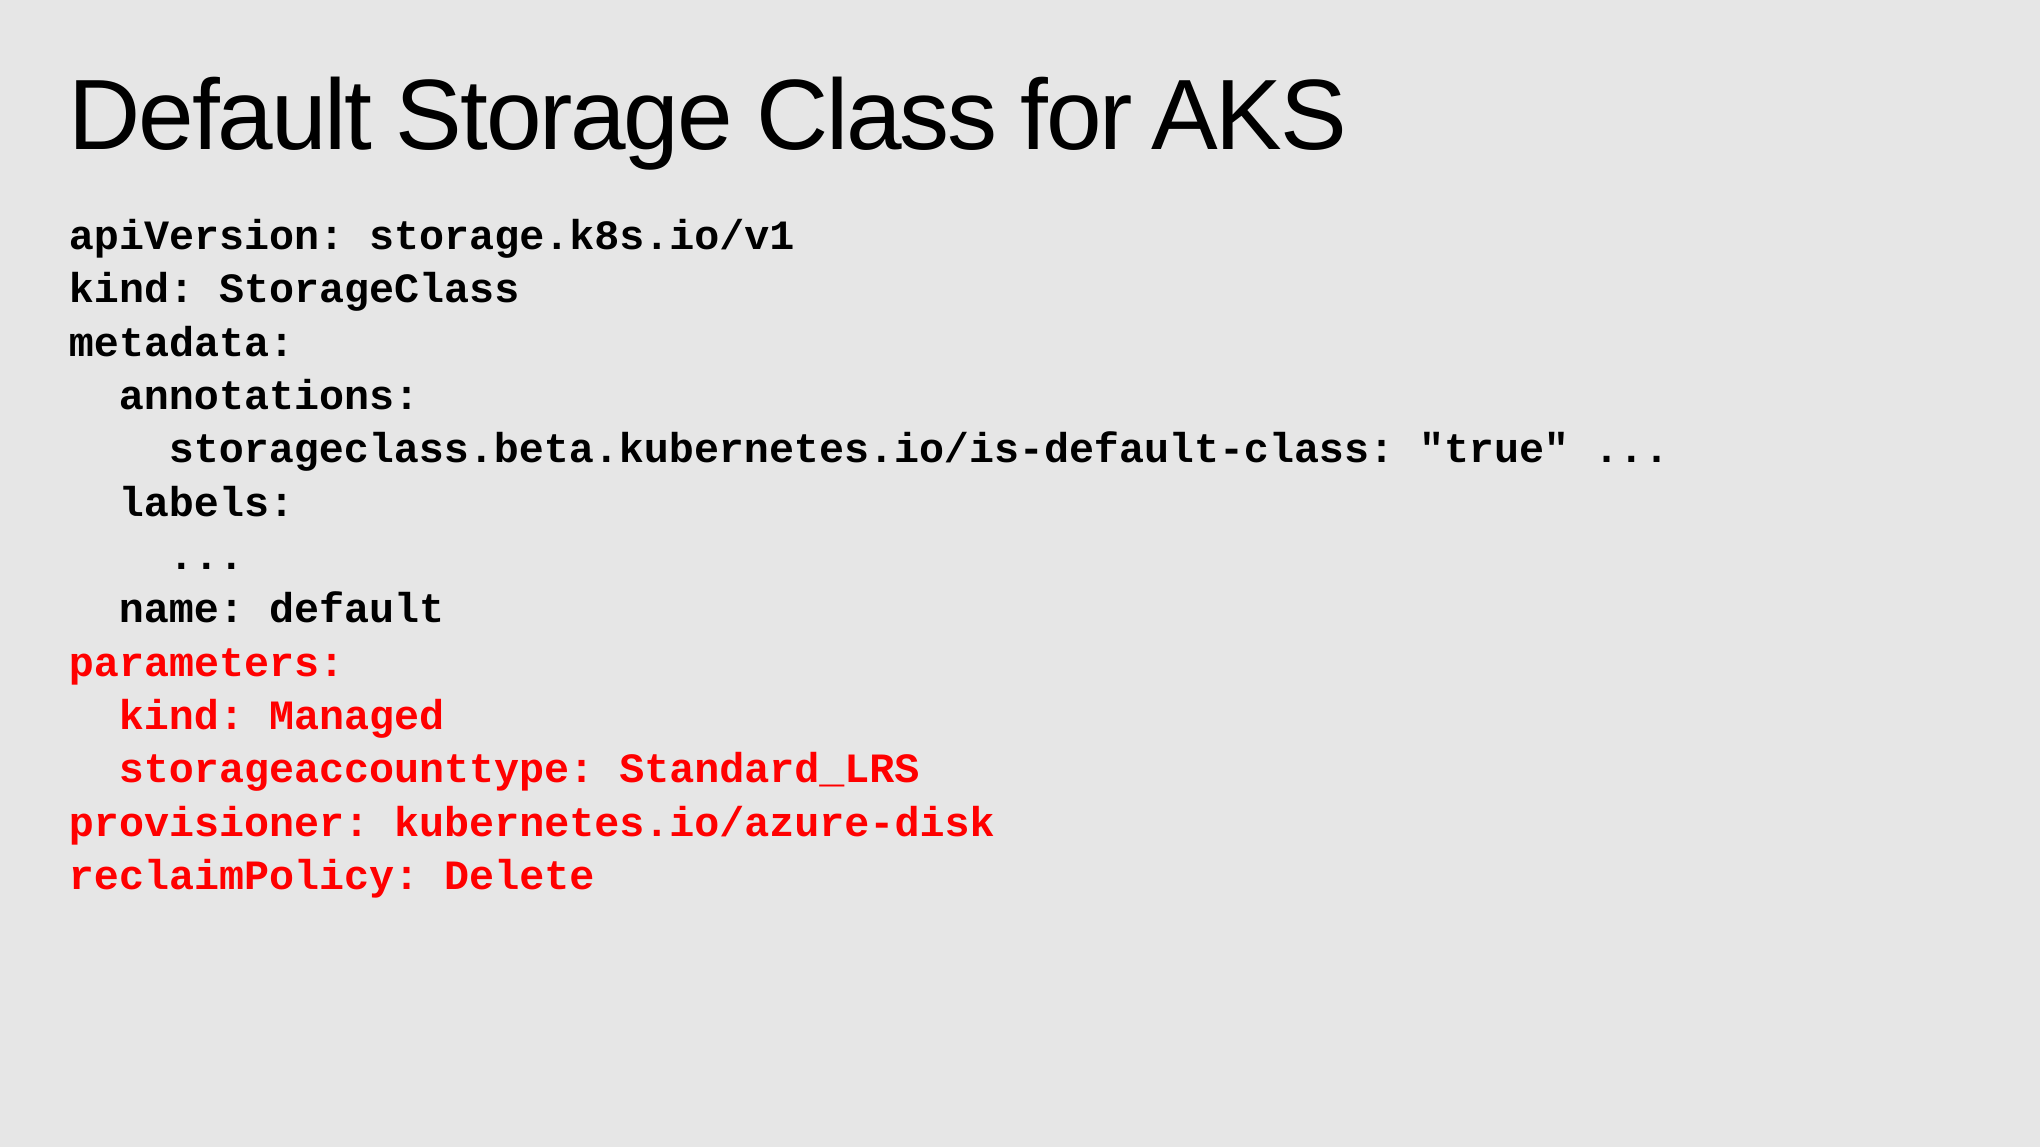

# Default Storage Class for AKS
apiVersion: storage.k8s.io/v1
kind: StorageClass
metadata:
  annotations:
    storageclass.beta.kubernetes.io/is-default-class: "true" ...
  labels:
    ...
  name: default
parameters:
  kind: Managed
  storageaccounttype: Standard_LRS
provisioner: kubernetes.io/azure-disk
reclaimPolicy: Delete